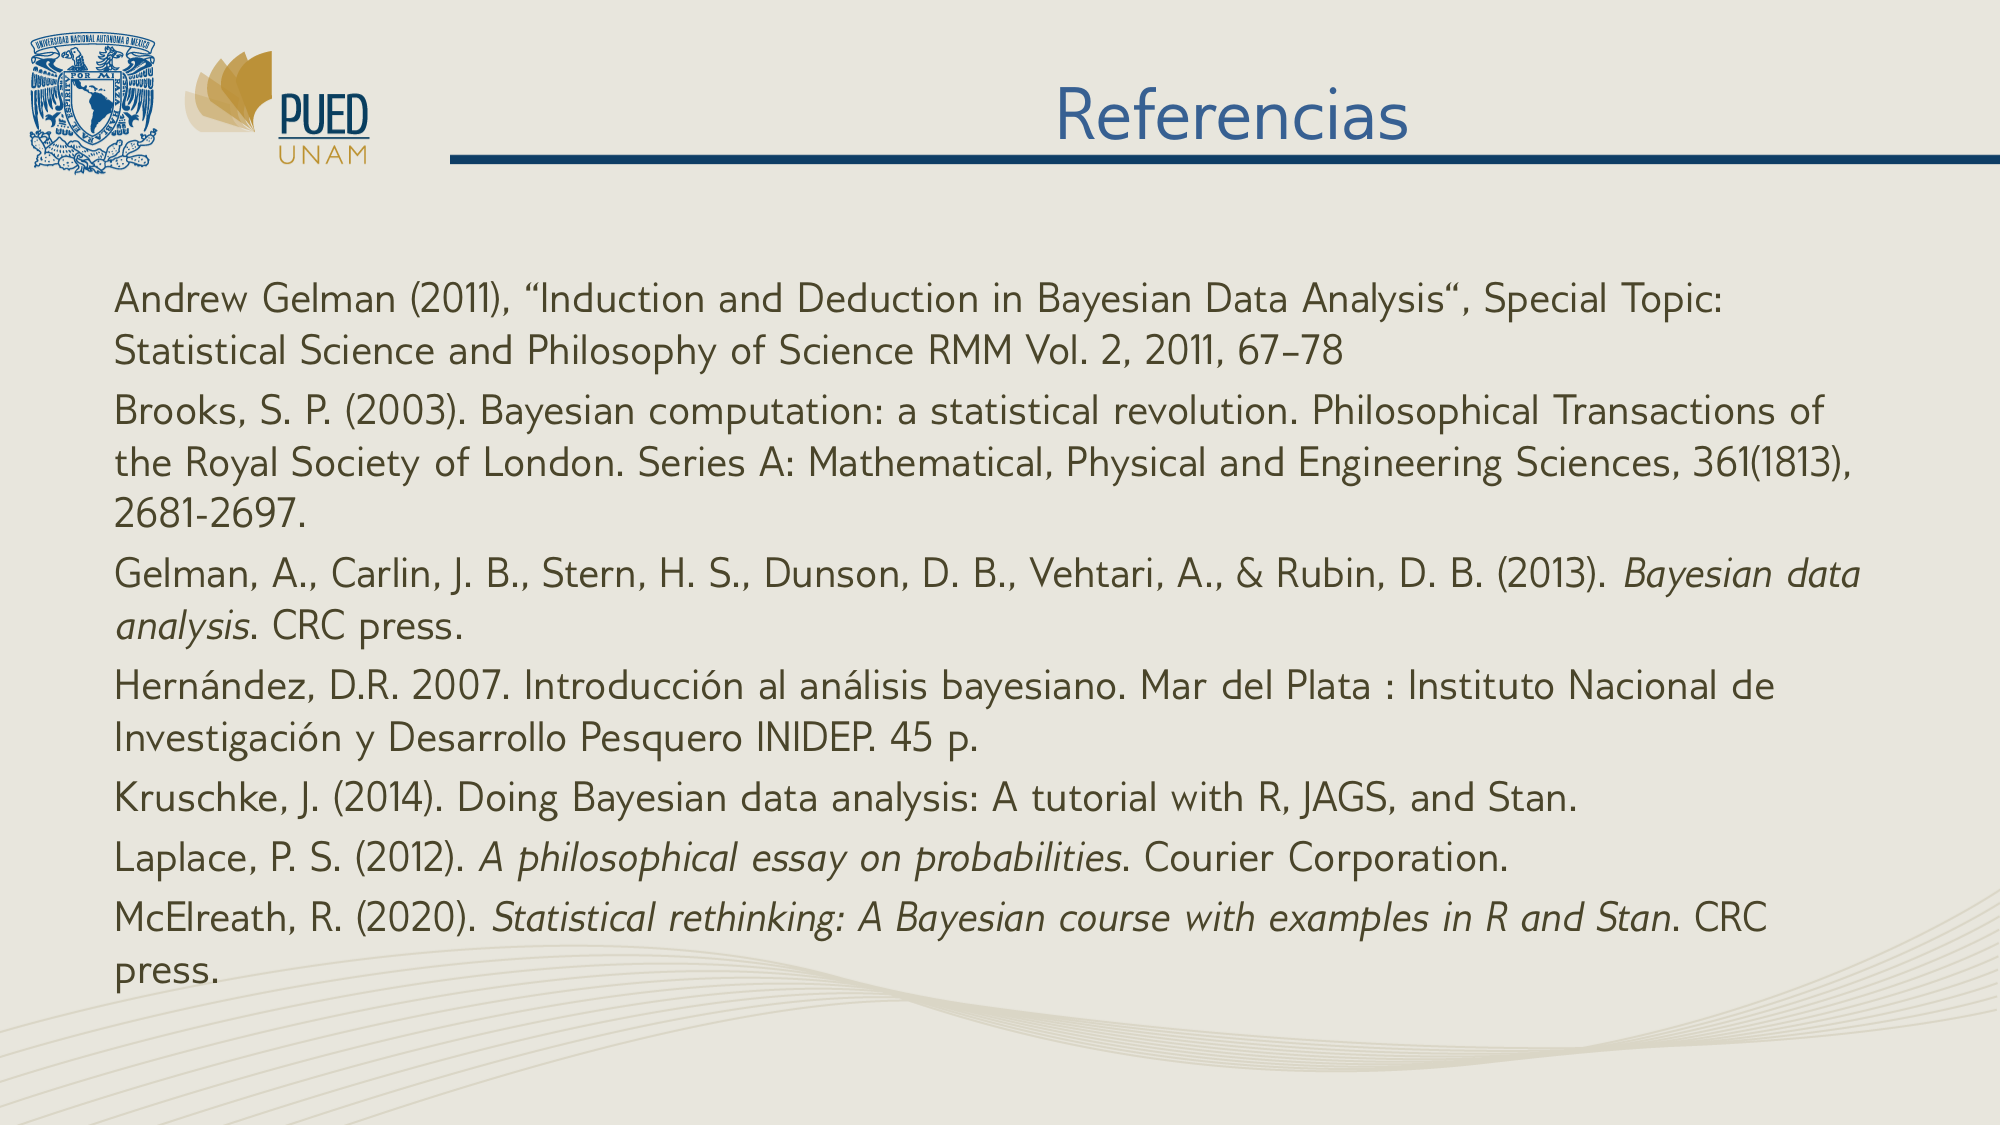

# Referencias
Andrew Gelman (2011), “Induction and Deduction in Bayesian Data Analysis“, Special Topic: Statistical Science and Philosophy of Science RMM Vol. 2, 2011, 67–78
Brooks, S. P. (2003). Bayesian computation: a statistical revolution. Philosophical Transactions of the Royal Society of London. Series A: Mathematical, Physical and Engineering Sciences, 361(1813), 2681-2697.
Gelman, A., Carlin, J. B., Stern, H. S., Dunson, D. B., Vehtari, A., & Rubin, D. B. (2013). Bayesian data analysis. CRC press.
Hernández, D.R. 2007. Introducción al análisis bayesiano. Mar del Plata : Instituto Nacional de Investigación y Desarrollo Pesquero INIDEP. 45 p.
Kruschke, J. (2014). Doing Bayesian data analysis: A tutorial with R, JAGS, and Stan.
Laplace, P. S. (2012). A philosophical essay on probabilities. Courier Corporation.
McElreath, R. (2020). Statistical rethinking: A Bayesian course with examples in R and Stan. CRC press.